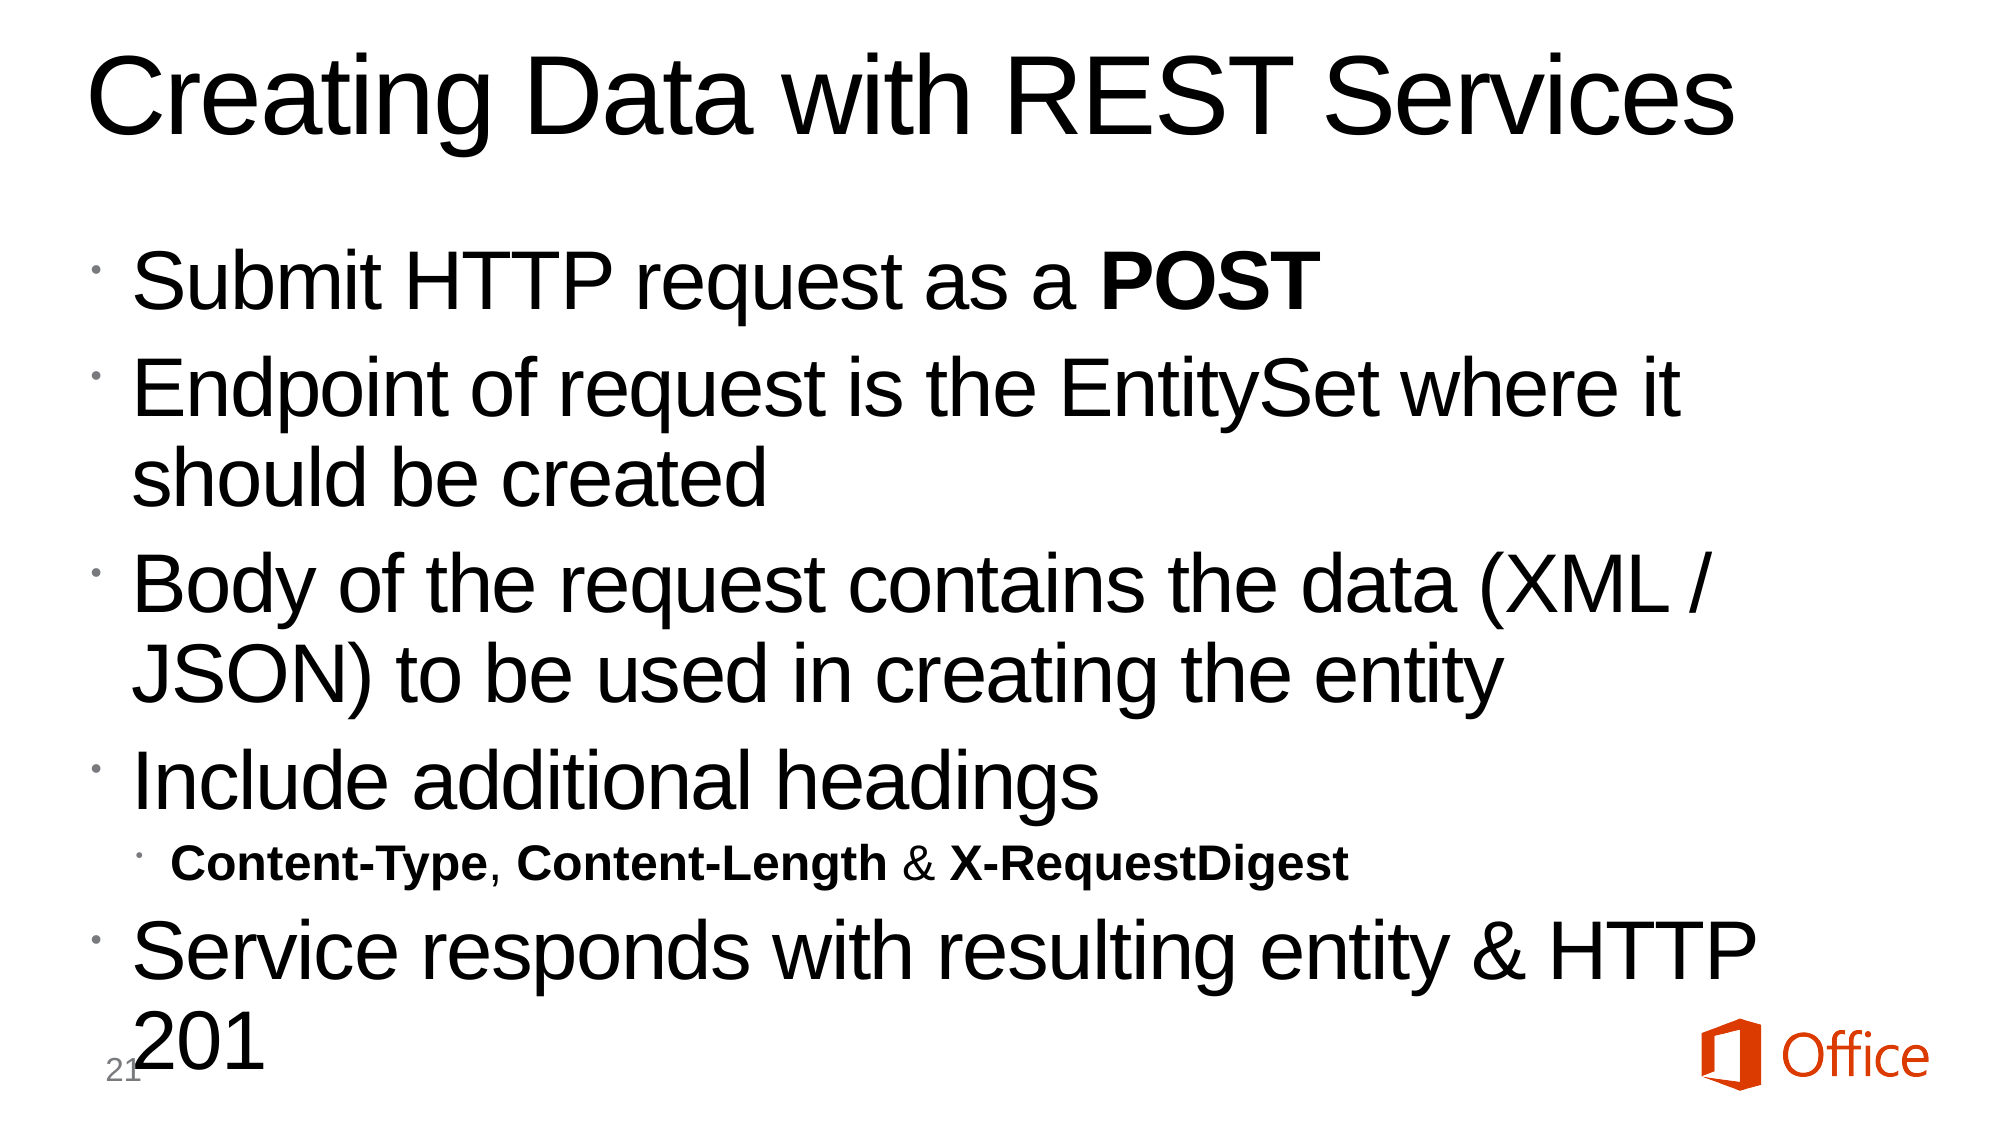

# Creating Data with REST Services
Submit HTTP request as a POST
Endpoint of request is the EntitySet where it should be created
Body of the request contains the data (XML / JSON) to be used in creating the entity
Include additional headings
Content-Type, Content-Length & X-RequestDigest
Service responds with resulting entity & HTTP 201
21